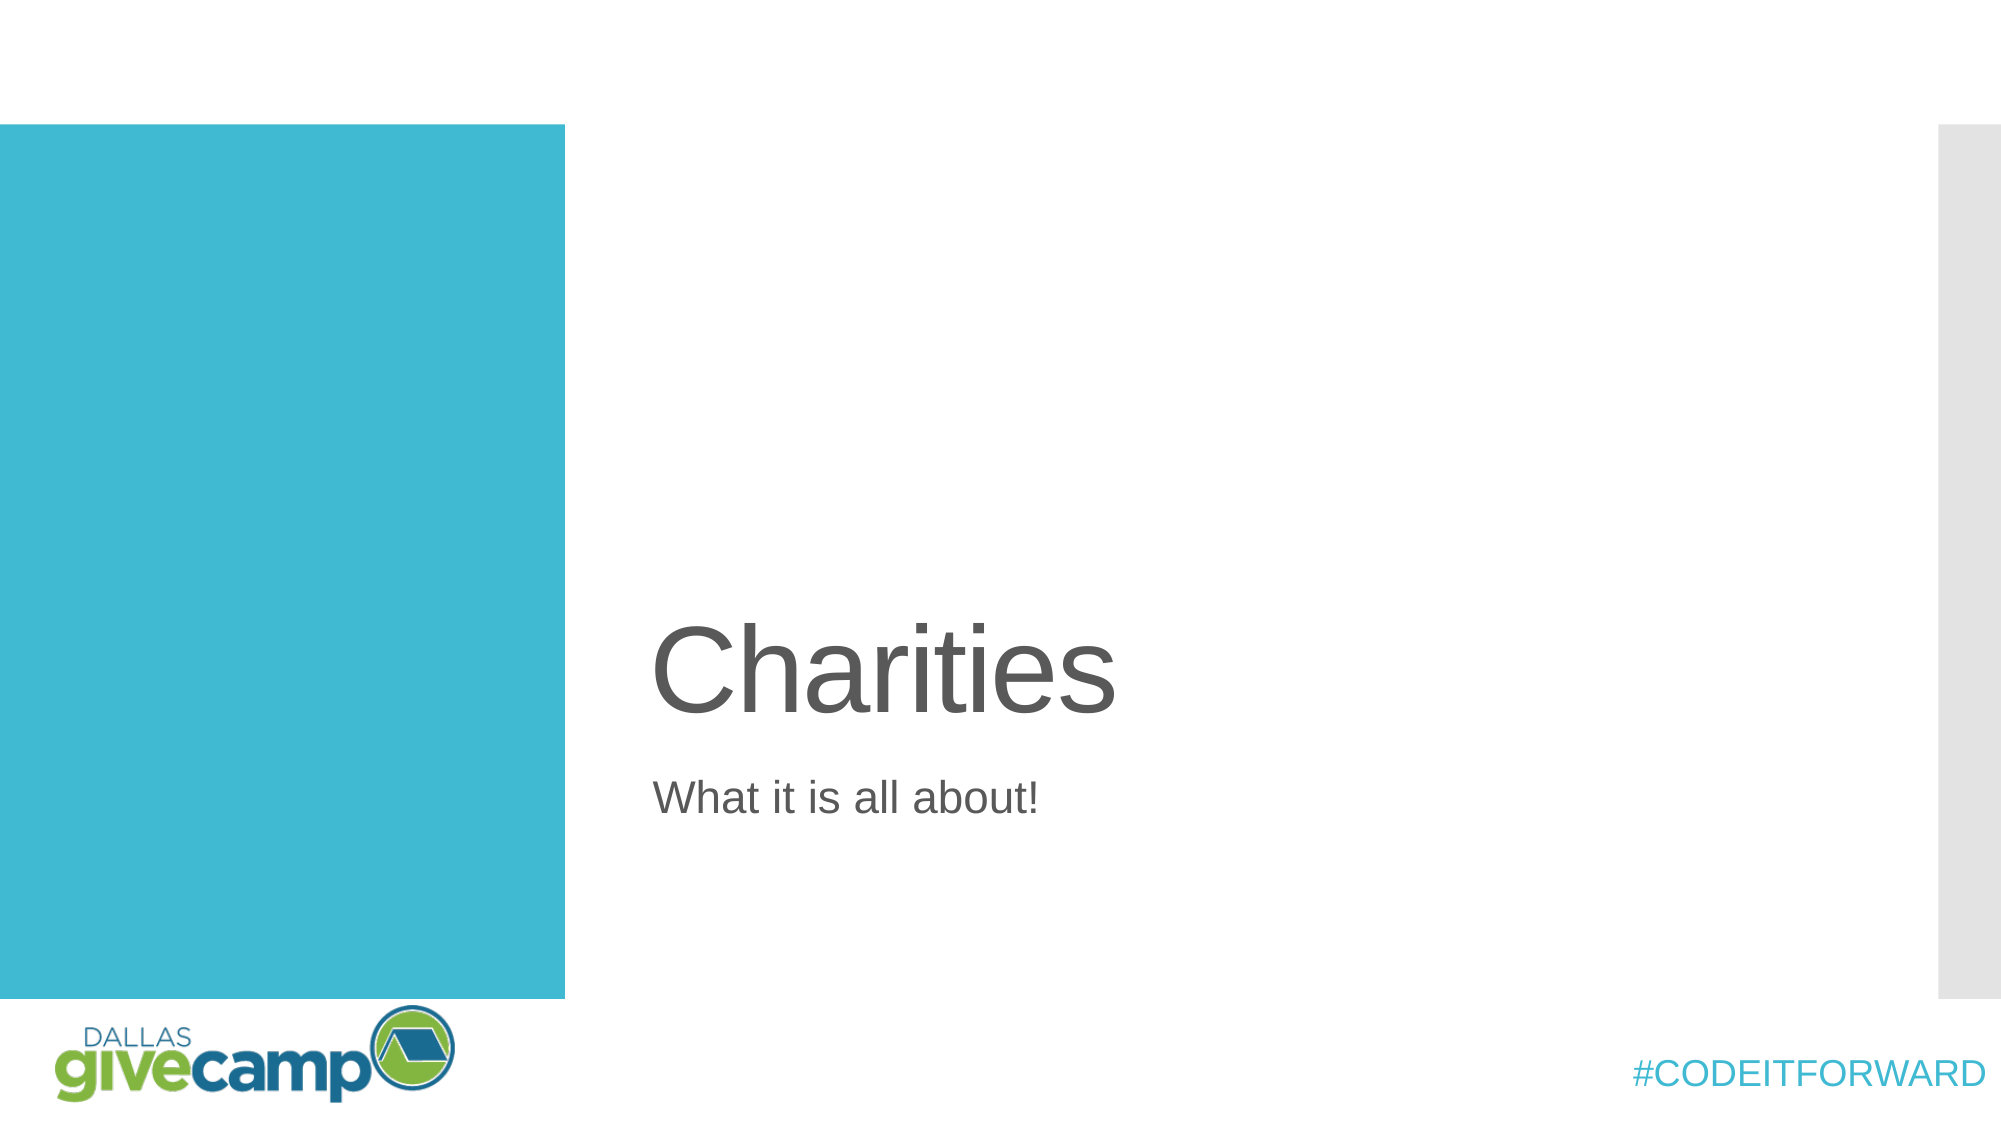

# Charities
What it is all about!